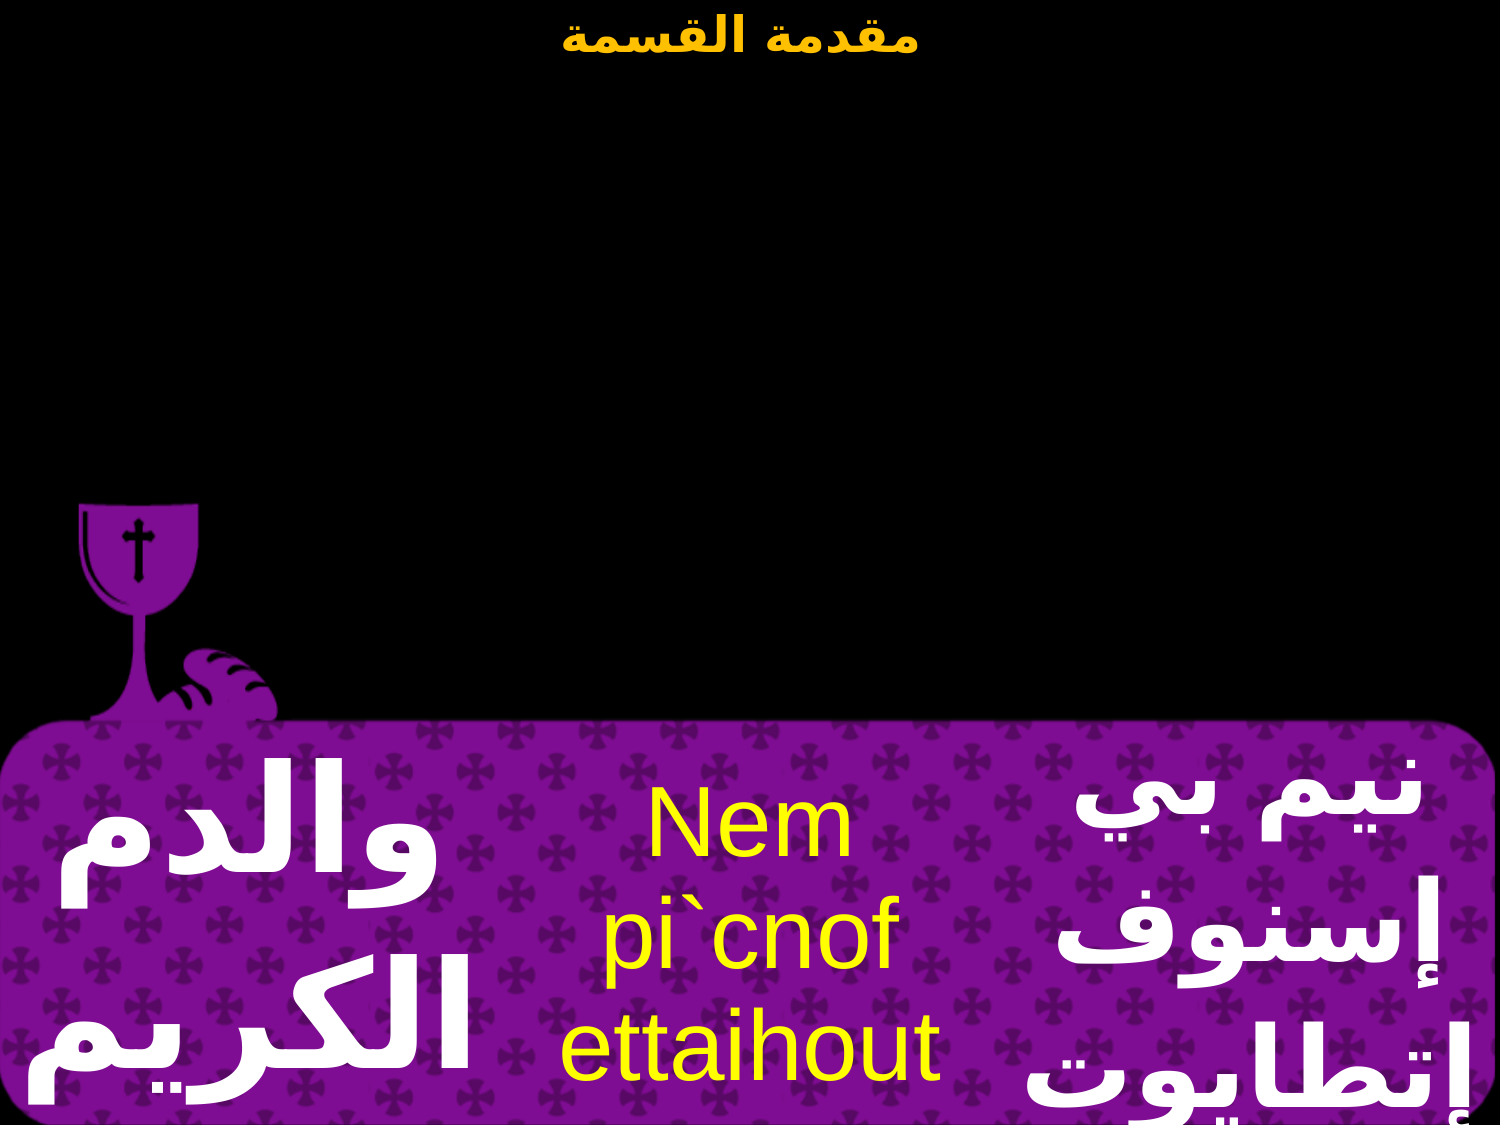

| والدم الكريم | Nem pi`cnof ettaihout | نيم بي إسنوف إتطايوت |
| --- | --- | --- |